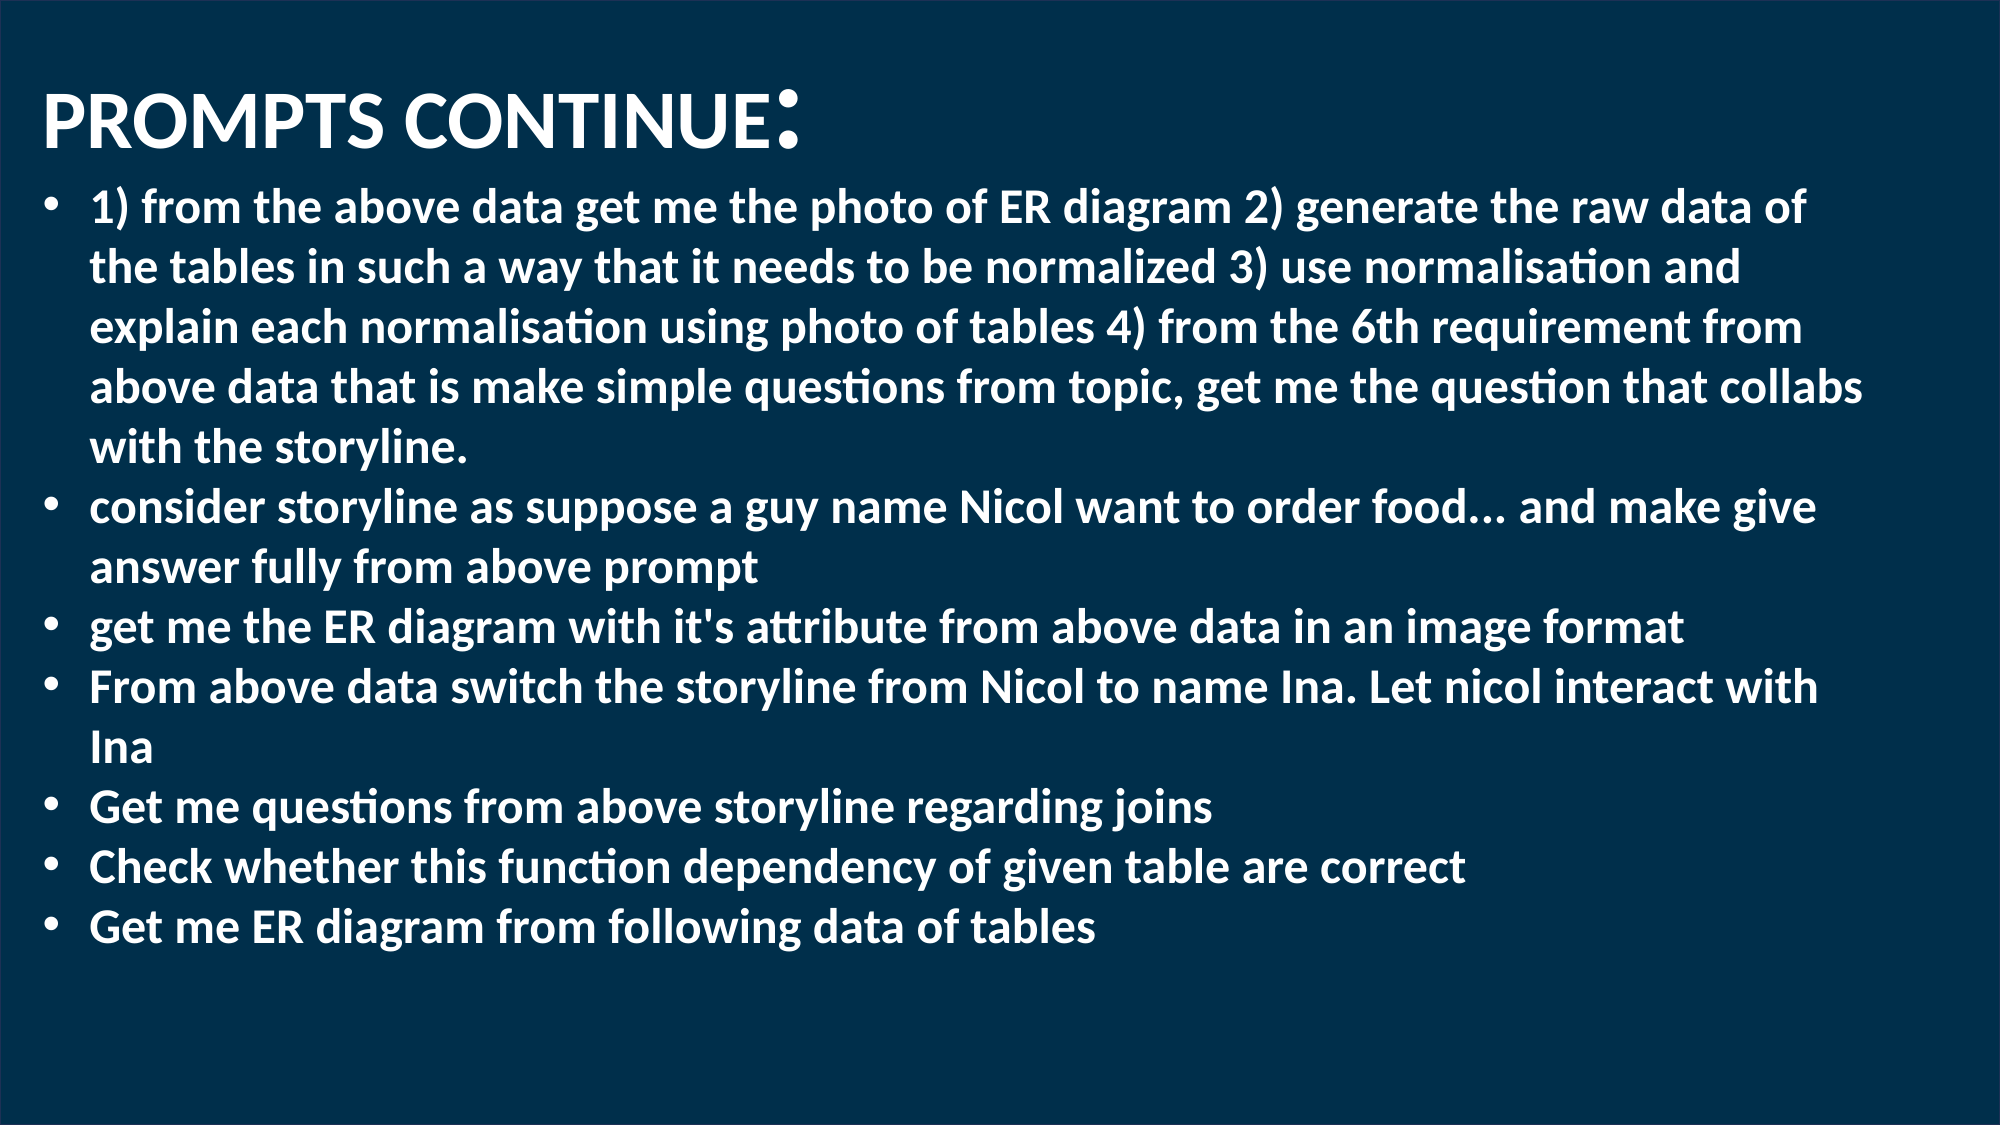

PROMPTS CONTINUE:
1) from the above data get me the photo of ER diagram 2) generate the raw data of the tables in such a way that it needs to be normalized 3) use normalisation and explain each normalisation using photo of tables 4) from the 6th requirement from above data that is make simple questions from topic, get me the question that collabs with the storyline.
consider storyline as suppose a guy name Nicol want to order food... and make give answer fully from above prompt
get me the ER diagram with it's attribute from above data in an image format
From above data switch the storyline from Nicol to name Ina. Let nicol interact with Ina
Get me questions from above storyline regarding joins
Check whether this function dependency of given table are correct
Get me ER diagram from following data of tables